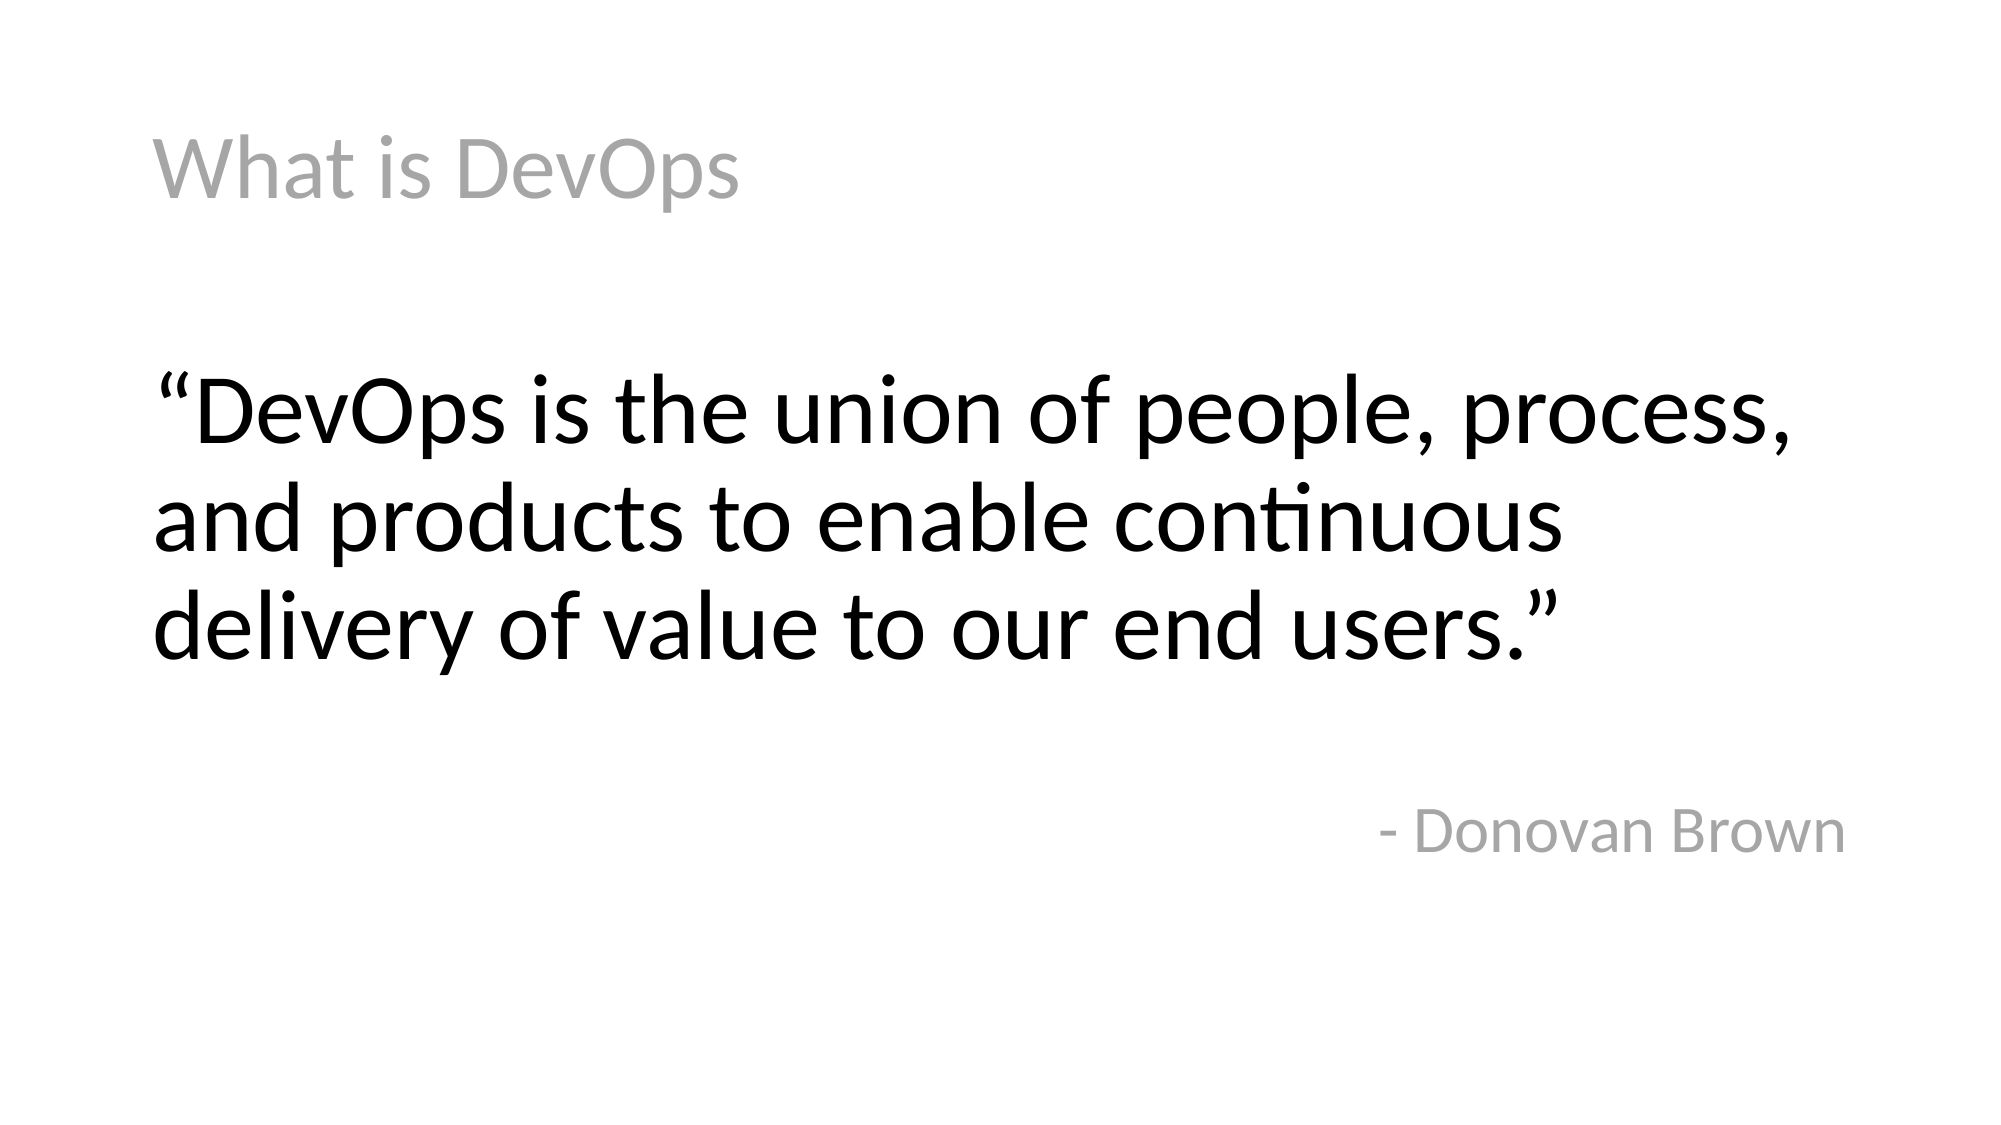

# What is DevOps
“DevOps is the union of people, process, and products to enable continuous delivery of value to our end users.”

- Donovan Brown